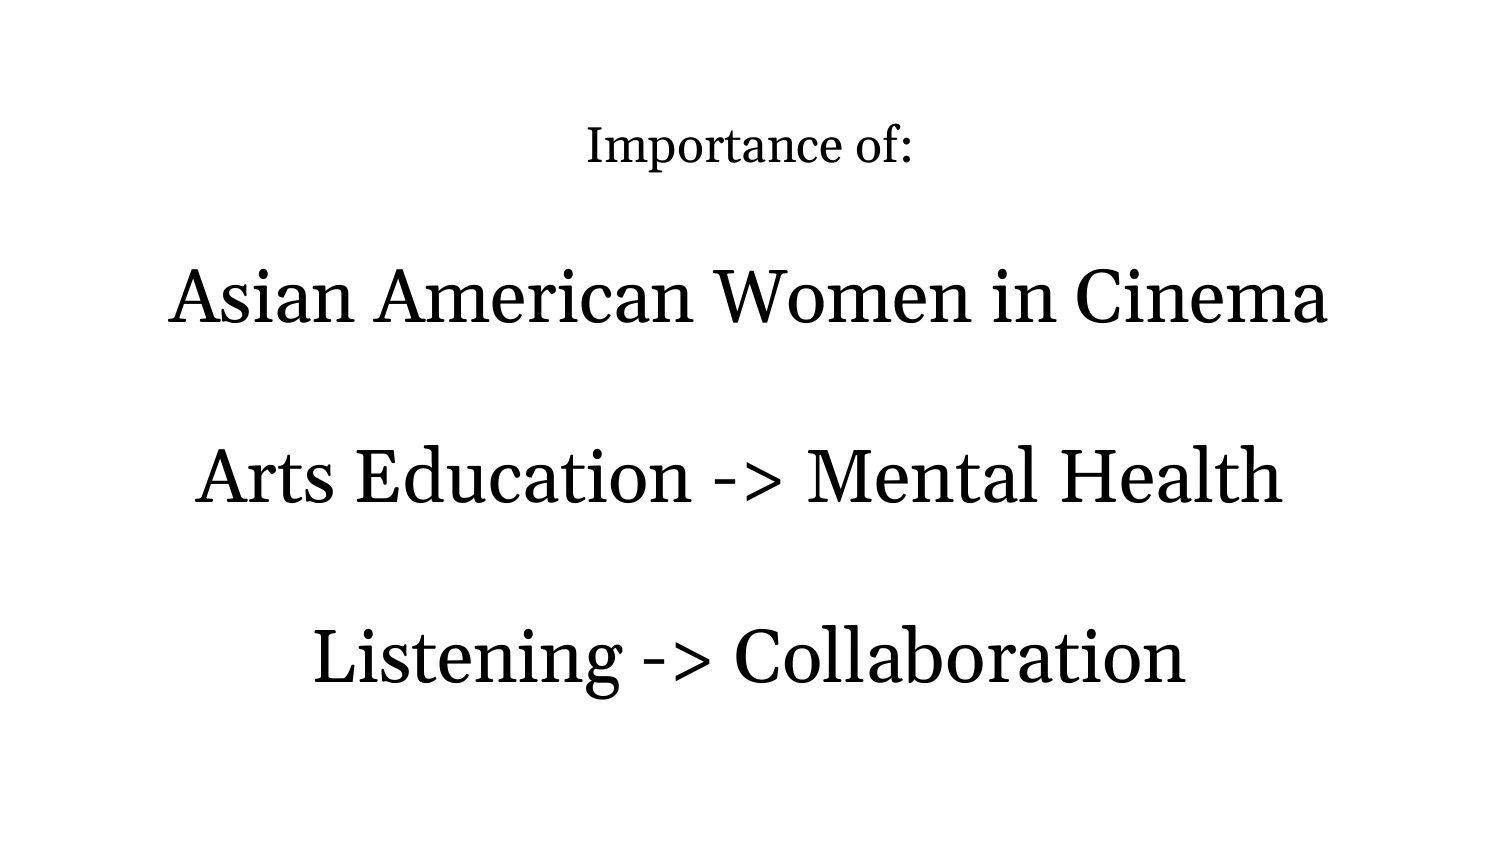

# Importance of:

Asian American Women in Cinema

Arts Education -> Mental Health

Listening -> Collaboration